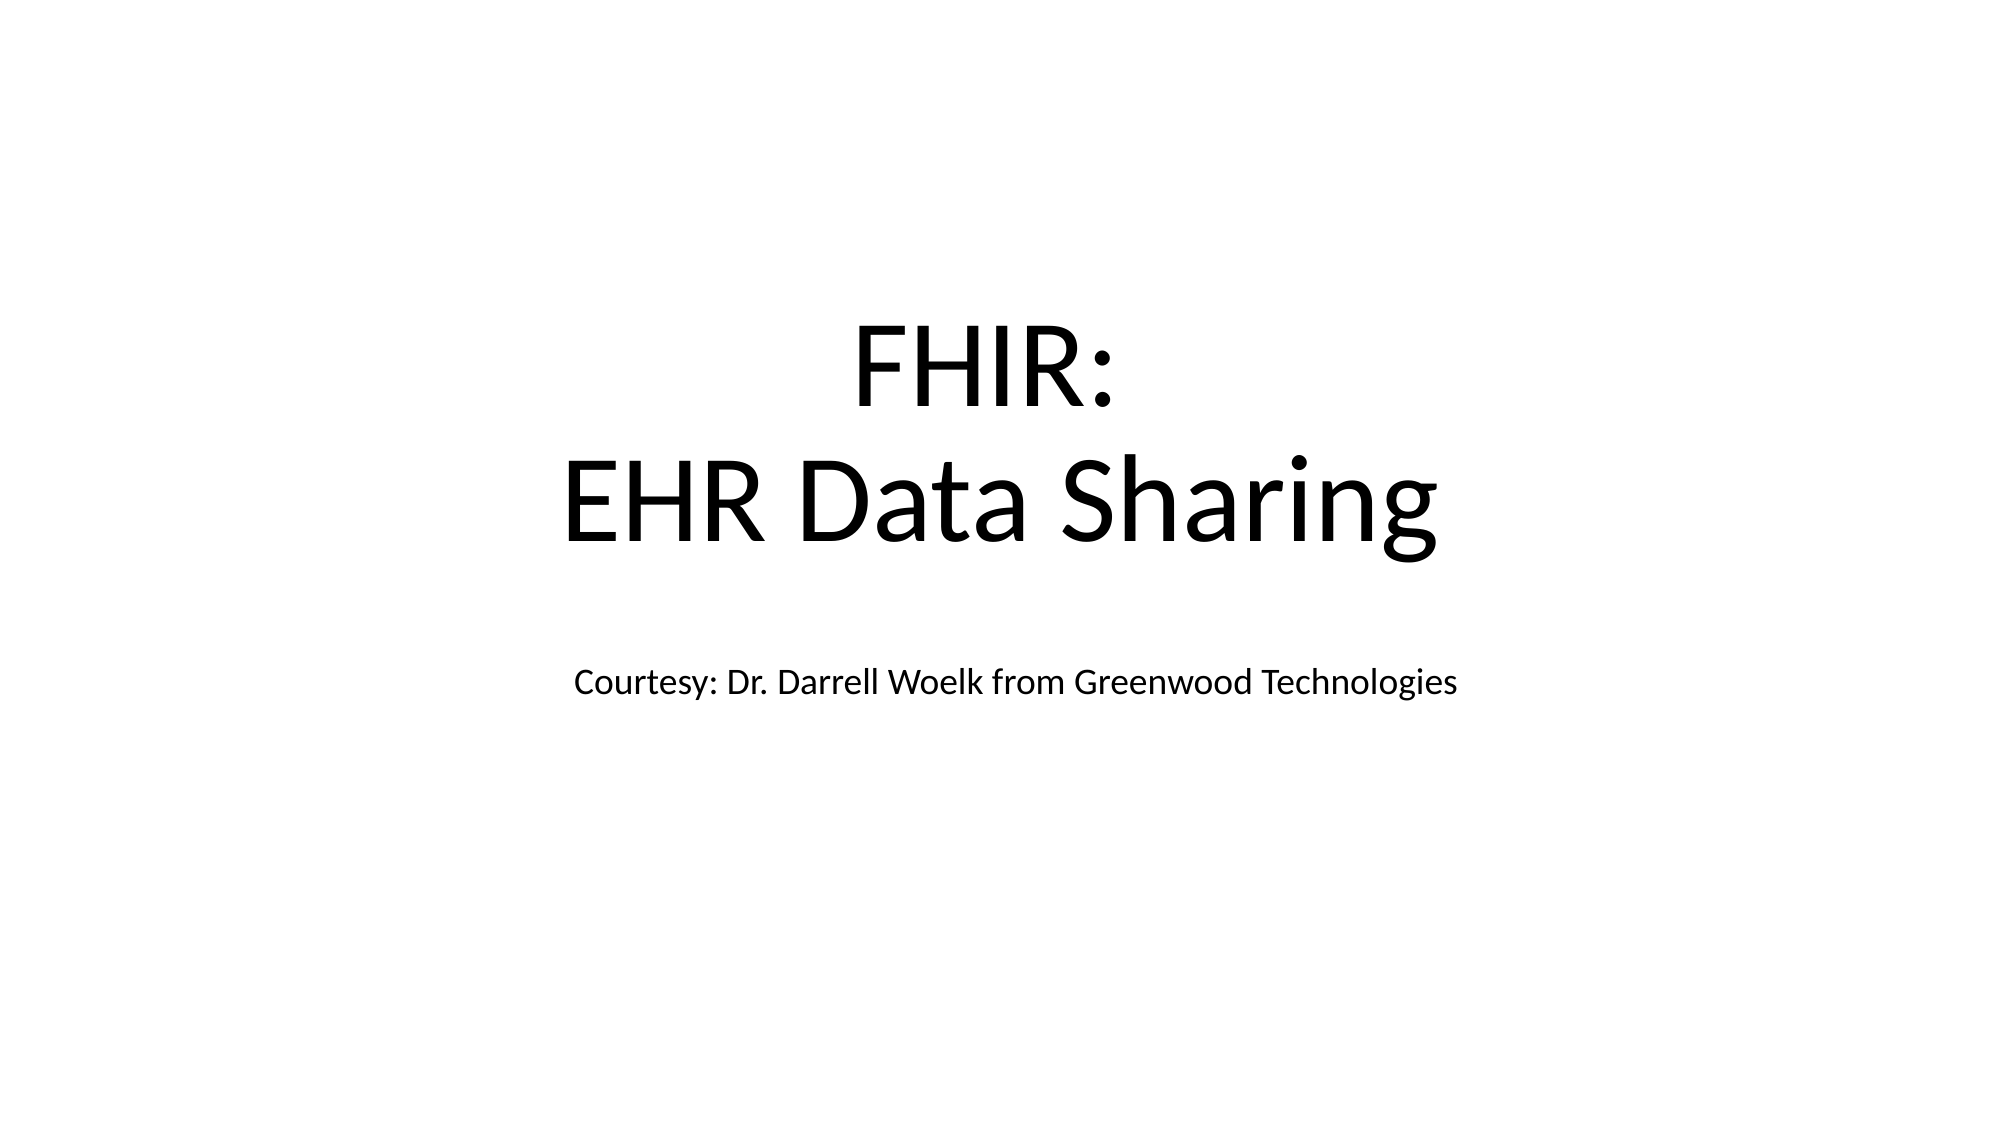

# FHIR: EHR Data Sharing
Courtesy: Dr. Darrell Woelk from Greenwood Technologies